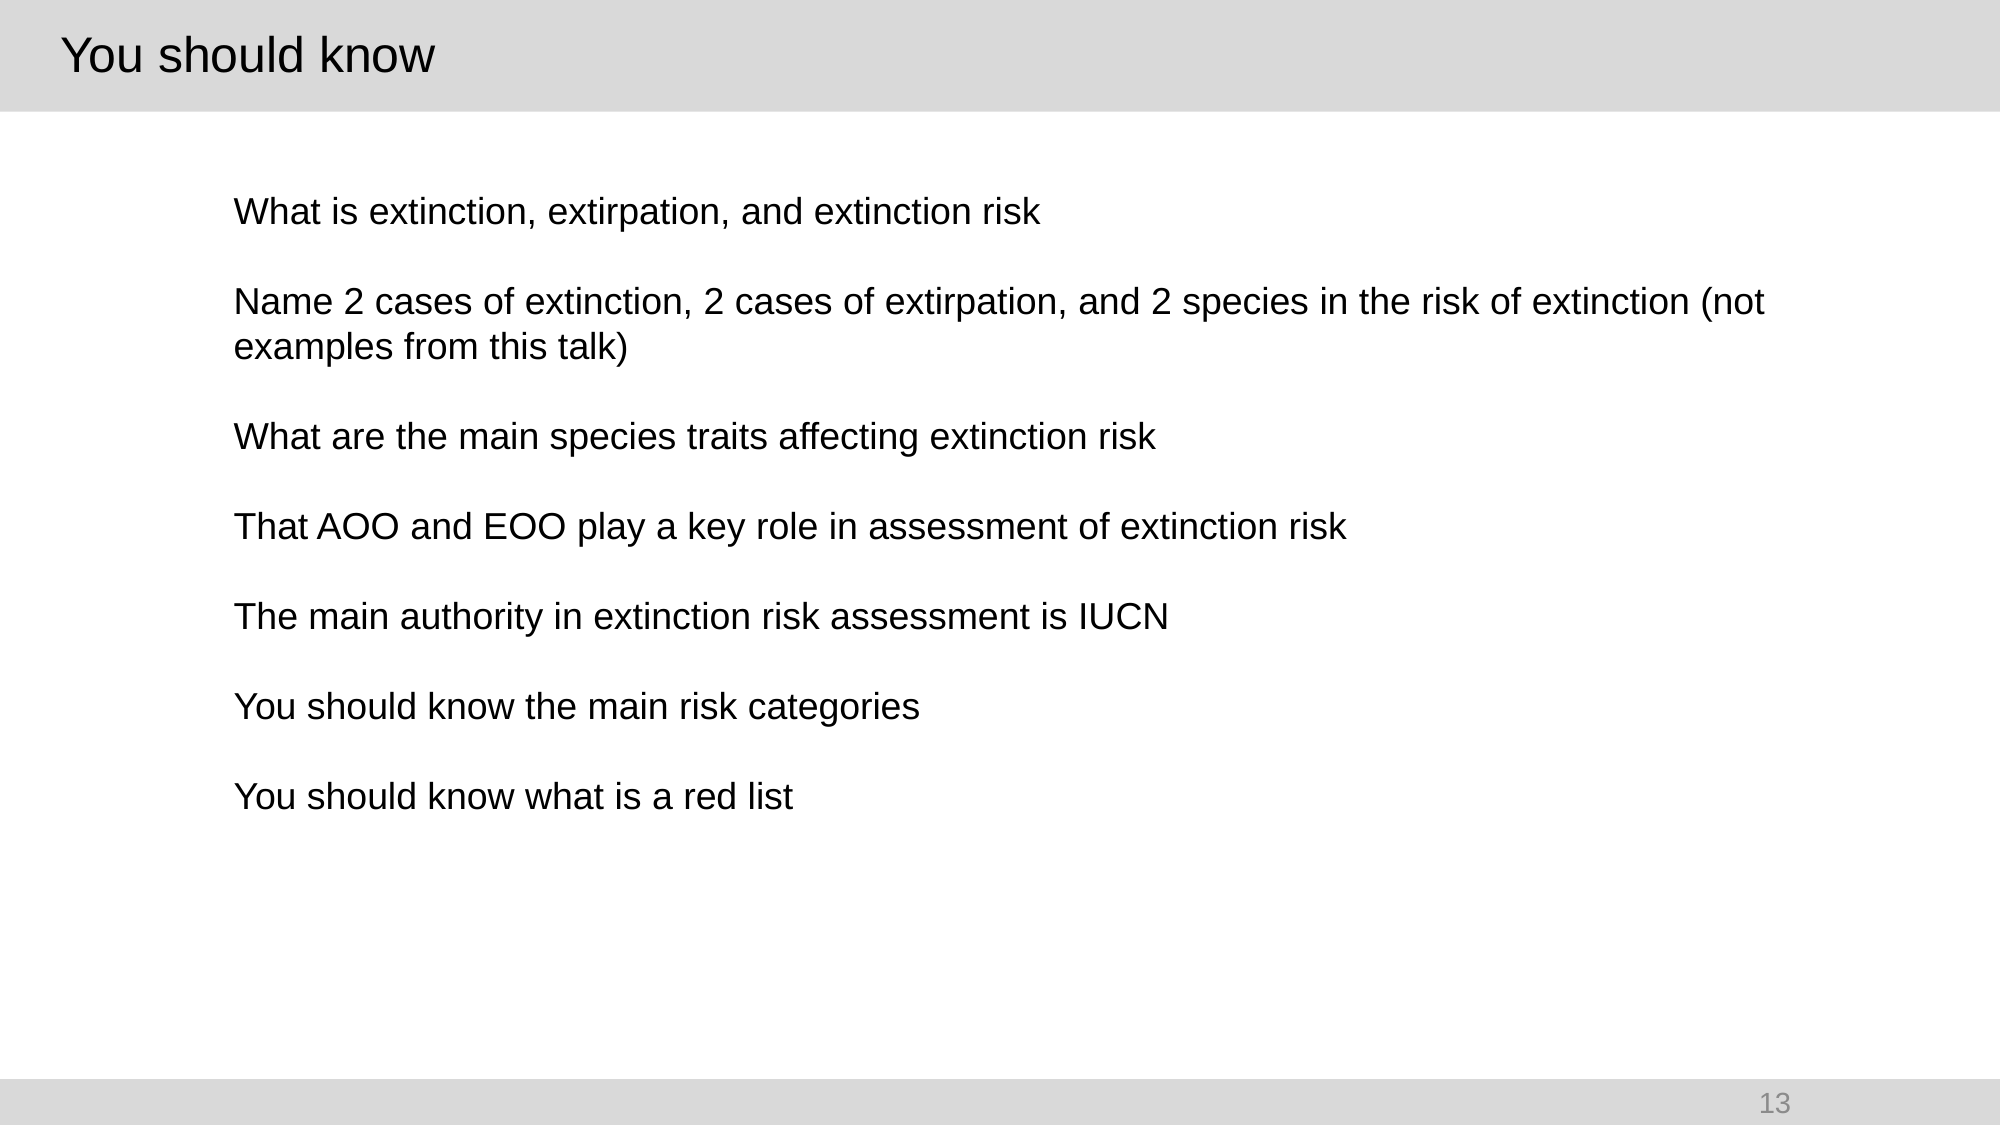

# You should know
What is extinction, extirpation, and extinction risk

Name 2 cases of extinction, 2 cases of extirpation, and 2 species in the risk of extinction (not examples from this talk)

What are the main species traits affecting extinction risk

That AOO and EOO play a key role in assessment of extinction risk

The main authority in extinction risk assessment is IUCN

You should know the main risk categories

You should know what is a red list

13